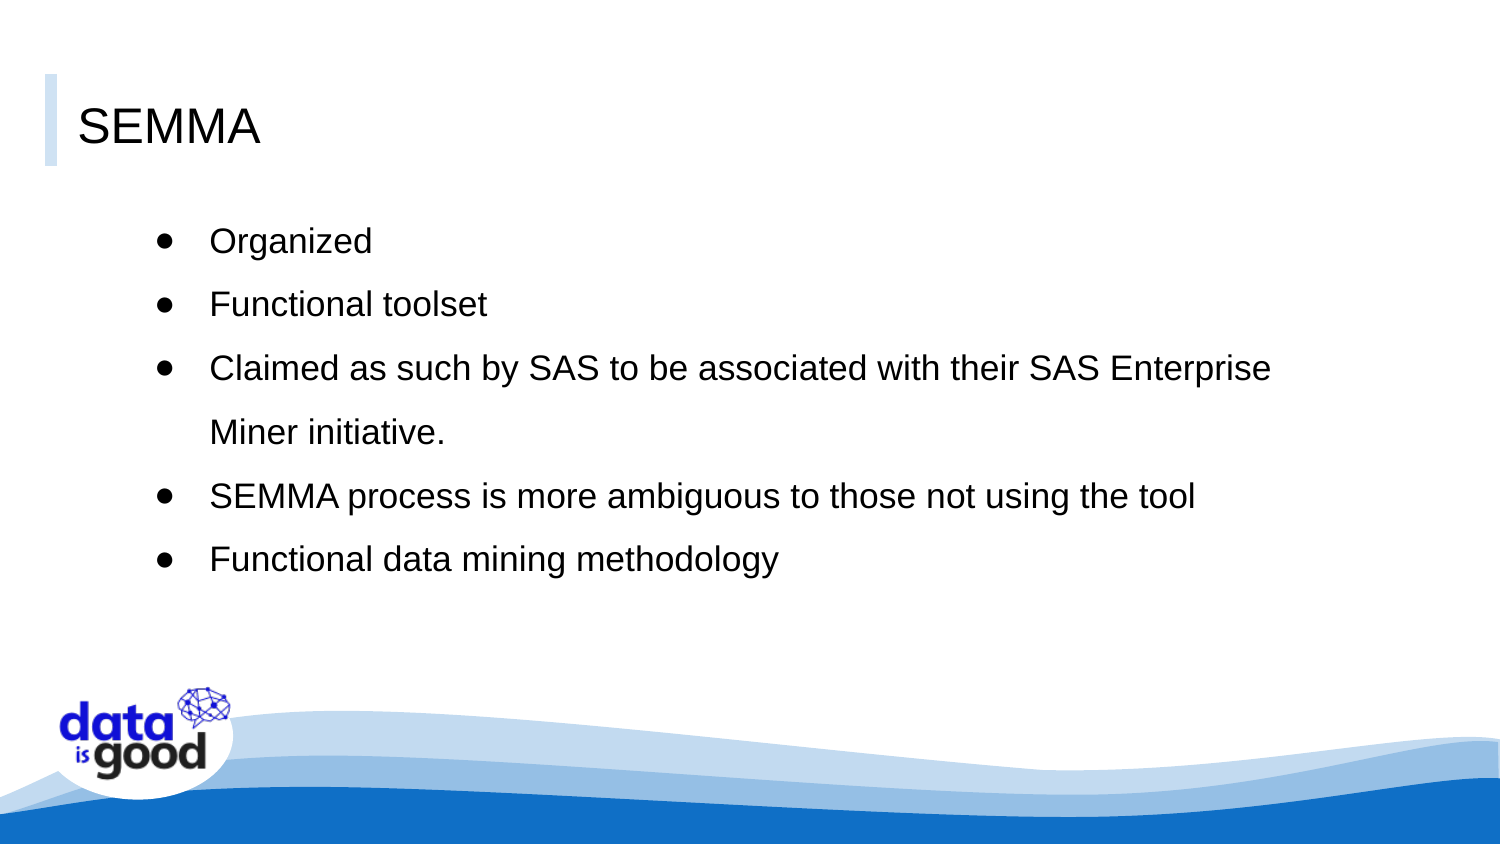

# SEMMA
Organized
Functional toolset
Claimed as such by SAS to be associated with their SAS Enterprise Miner initiative.
SEMMA process is more ambiguous to those not using the tool
Functional data mining methodology